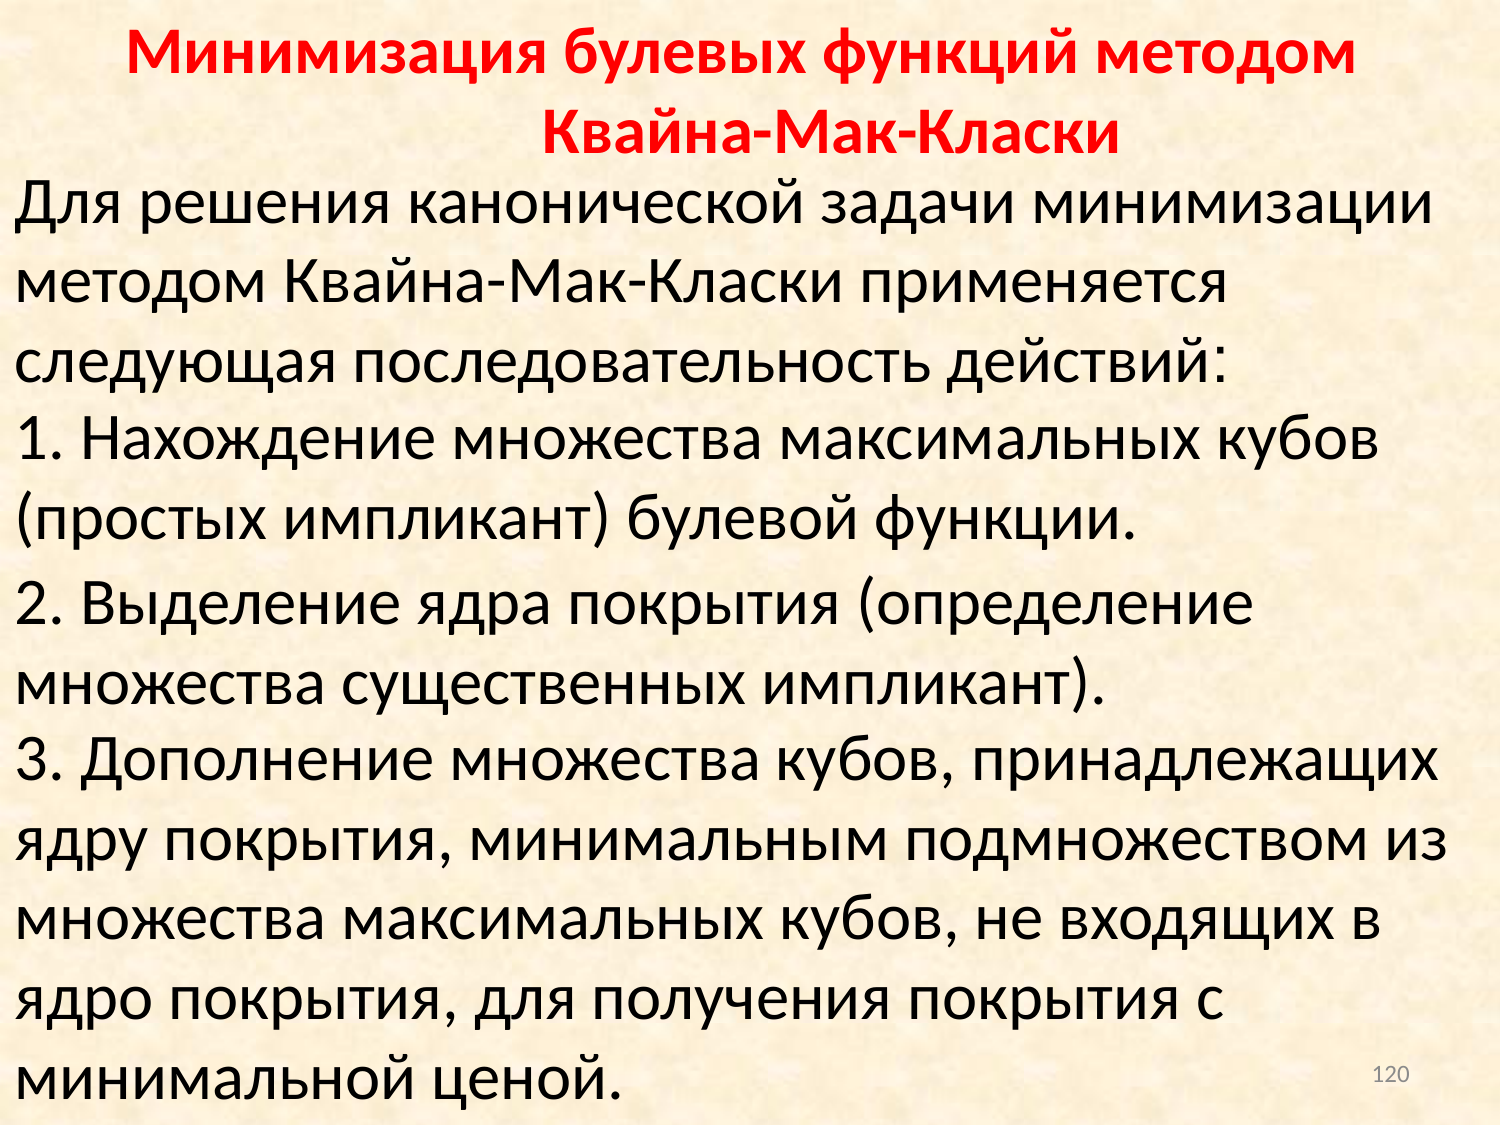

Минимизация булевых функций методом
           Квайна-Мак-Класки
Для решения канонической задачи минимизации методом Квайна-Мак-Класки применяется следующая последовательность действий:
1. Нахождение множества максимальных кубов (простых импликант) булевой функции.
2. Выделение ядра покрытия (определение множества существенных импликант).
3. Дополнение множества кубов, принадлежащих ядру покрытия, минимальным подмножеством из множества максимальных кубов, не входящих в ядро покрытия, для получения покрытия с минимальной ценой.
120